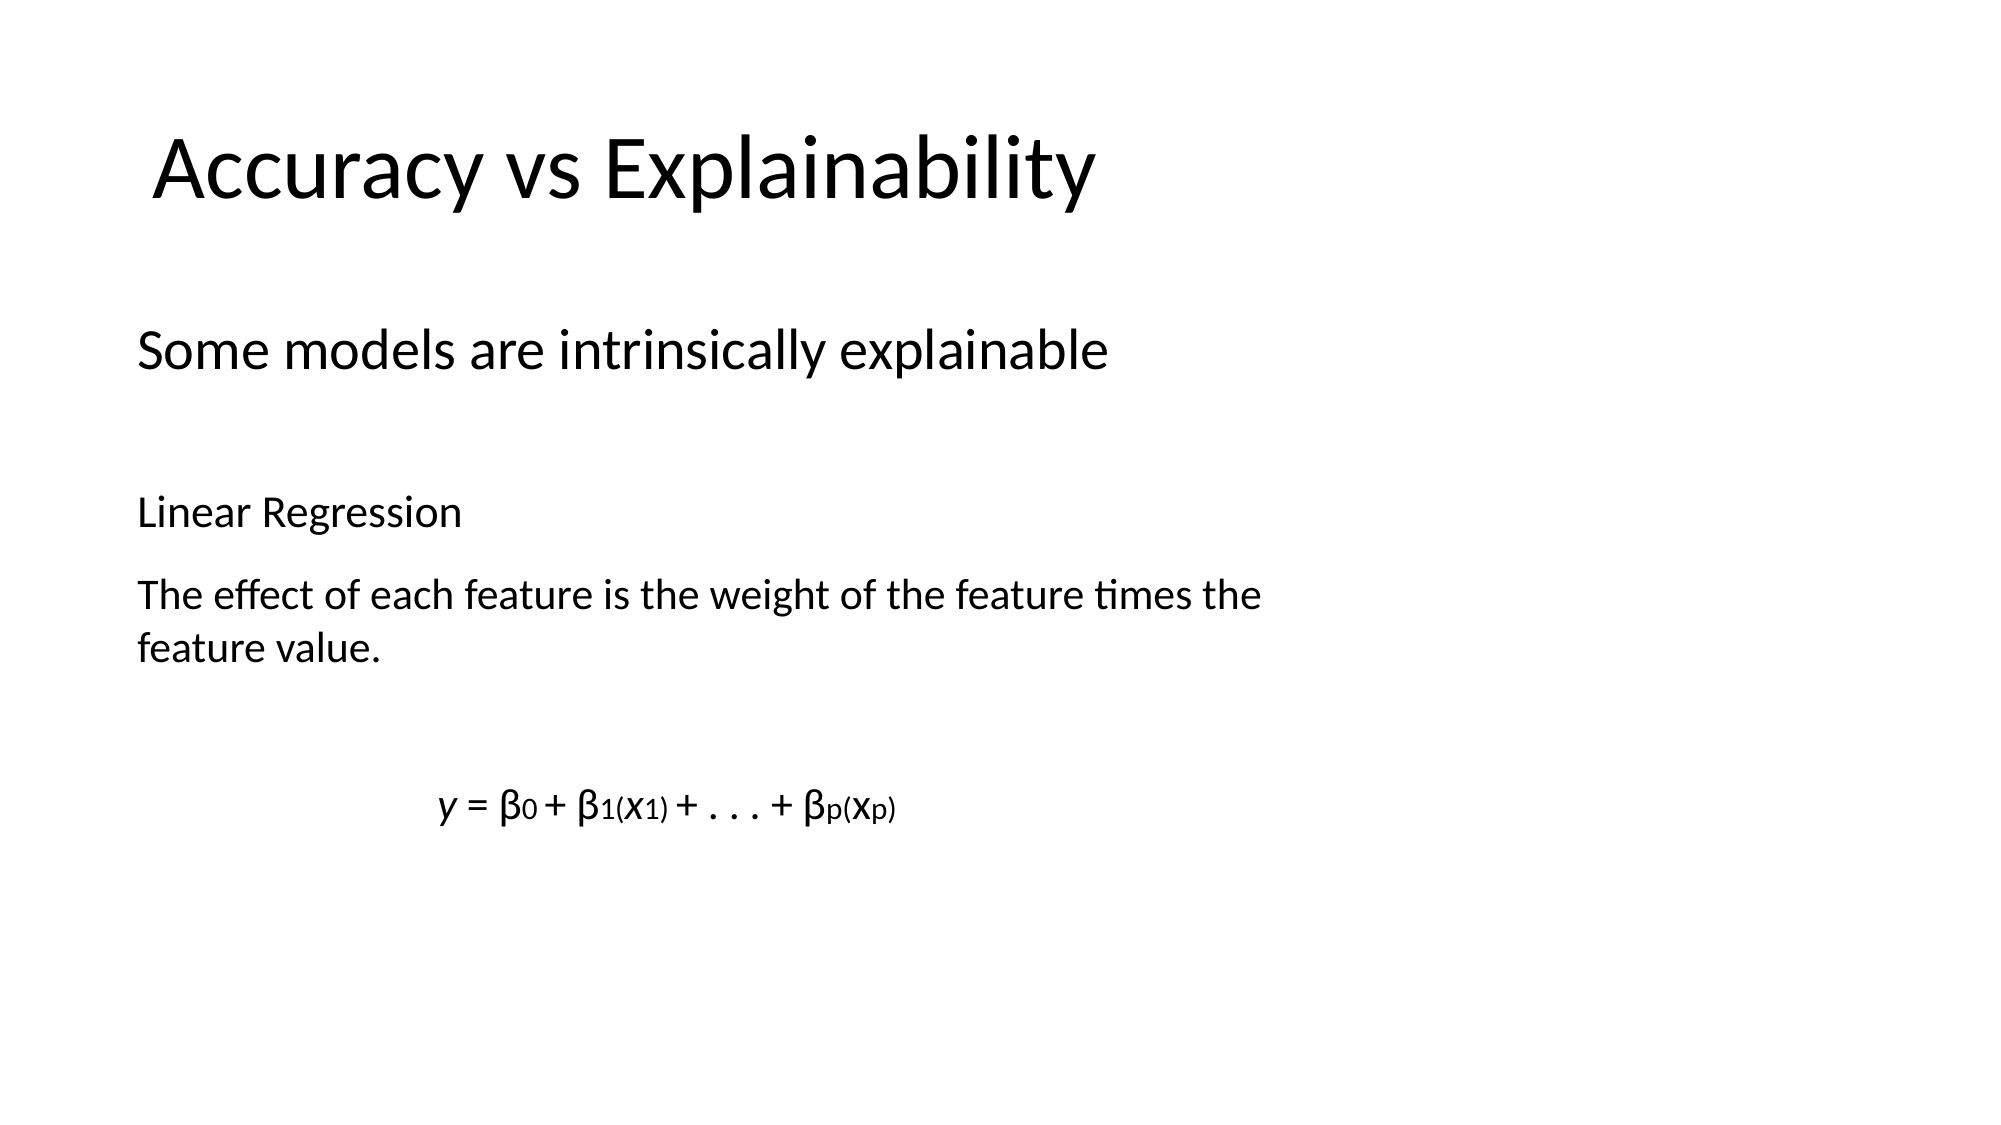

# Accuracy vs Explainability

Some models are intrinsically explainable

Linear Regression

The effect of each feature is the weight of the feature times the feature value.

		y = β0 + β1(x1) + . . . + βp(xp)